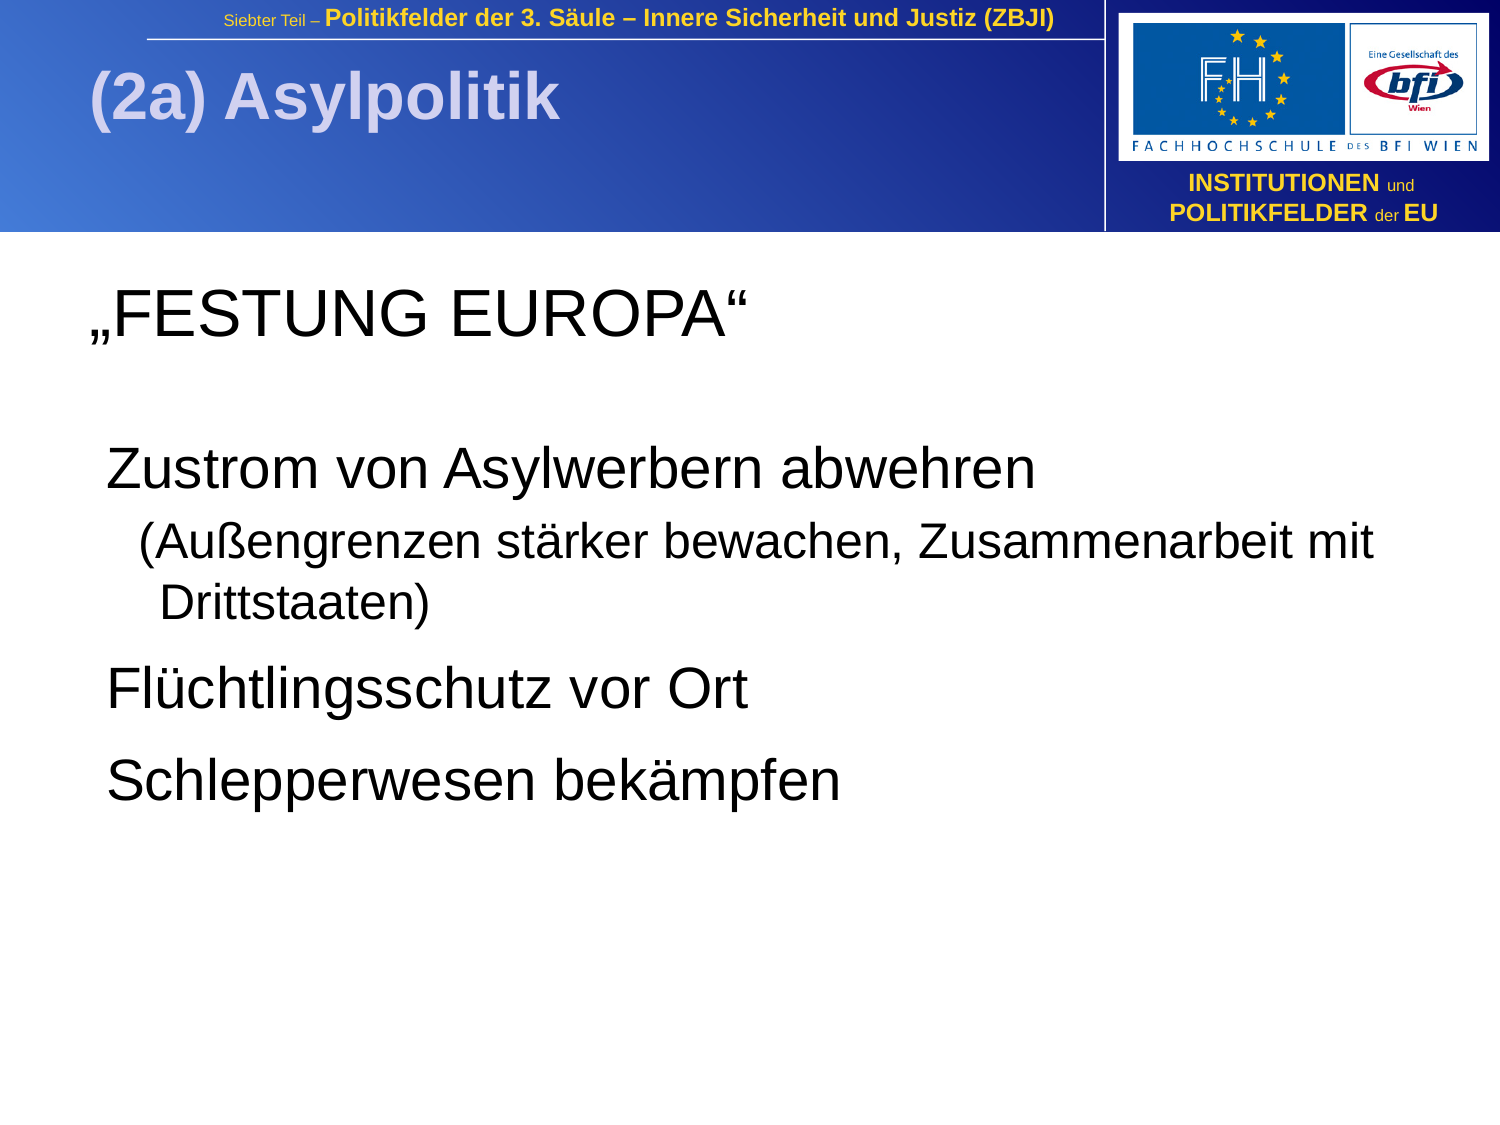

(2a) Asylpolitik
„FESTUNG EUROPA“

 Zustrom von Asylwerbern abwehren
   (Außengrenzen stärker bewachen, Zusammenarbeit mit
     Drittstaaten)

 Flüchtlingsschutz vor Ort

 Schlepperwesen bekämpfen